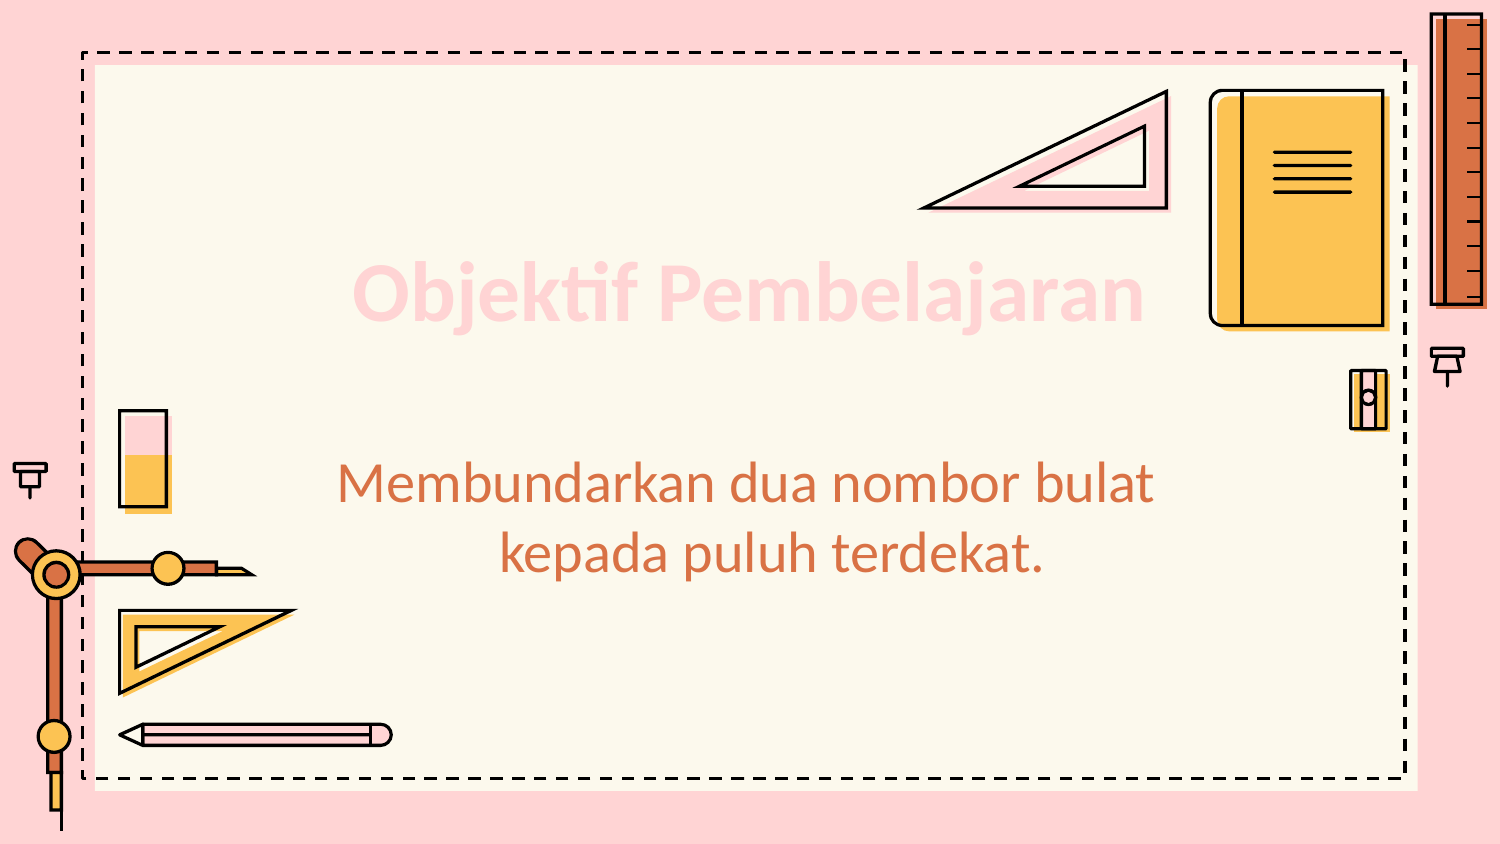

# Objektif Pembelajaran

Membundarkan dua nombor bulat kepada puluh terdekat.